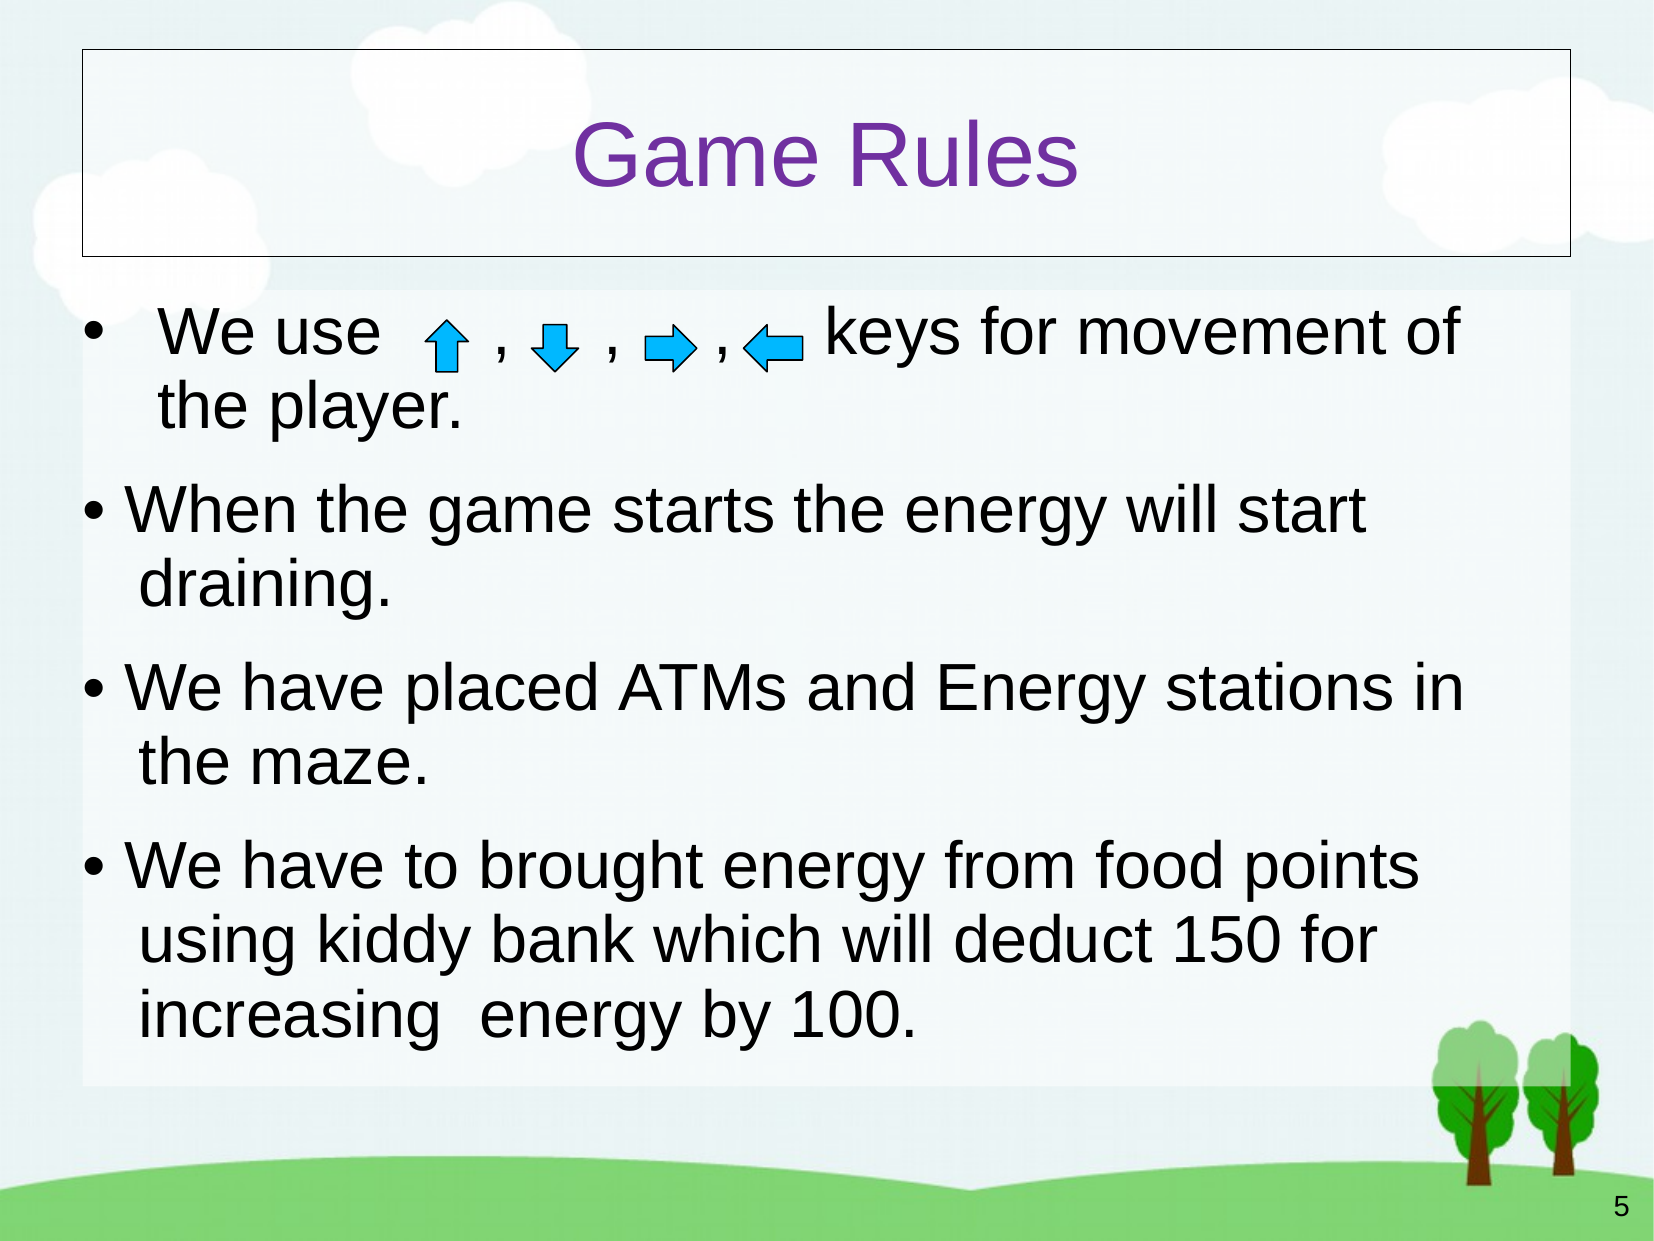

# Game Rules
We use      ,     ,     ,     keys for movement of the player.
• When the game starts the energy will start draining.
• We have placed ATMs and Energy stations in the maze.
• We have to brought energy from food points using kiddy bank which will deduct 150 for increasing  energy by 100.

5